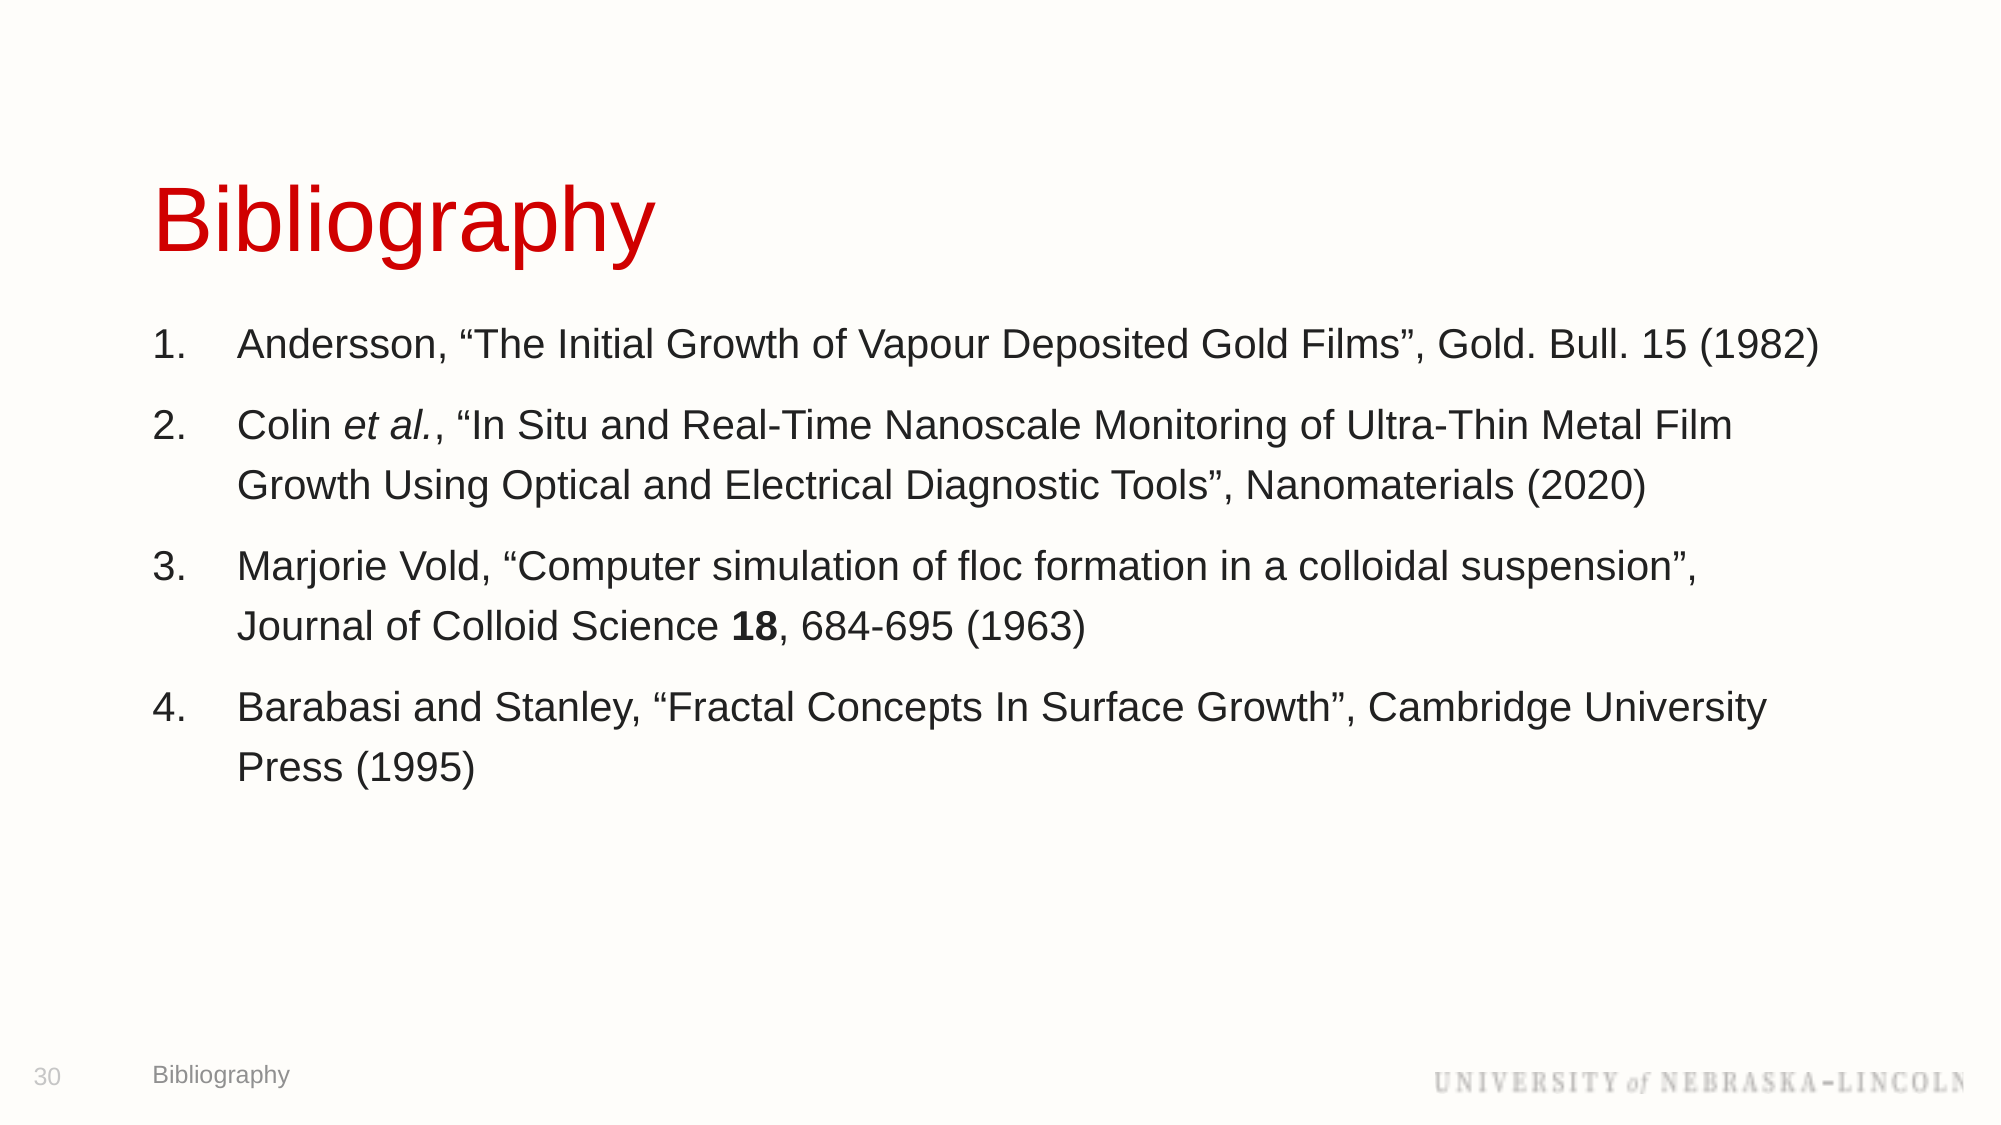

# Bibliography
Andersson, “The Initial Growth of Vapour Deposited Gold Films”, Gold. Bull. 15 (1982)
Colin et al., “In Situ and Real-Time Nanoscale Monitoring of Ultra-Thin Metal Film Growth Using Optical and Electrical Diagnostic Tools”, Nanomaterials (2020)
Marjorie Vold, “Computer simulation of floc formation in a colloidal suspension”, Journal of Colloid Science 18, 684-695 (1963)
Barabasi and Stanley, “Fractal Concepts In Surface Growth”, Cambridge University Press (1995)

30
Bibliography